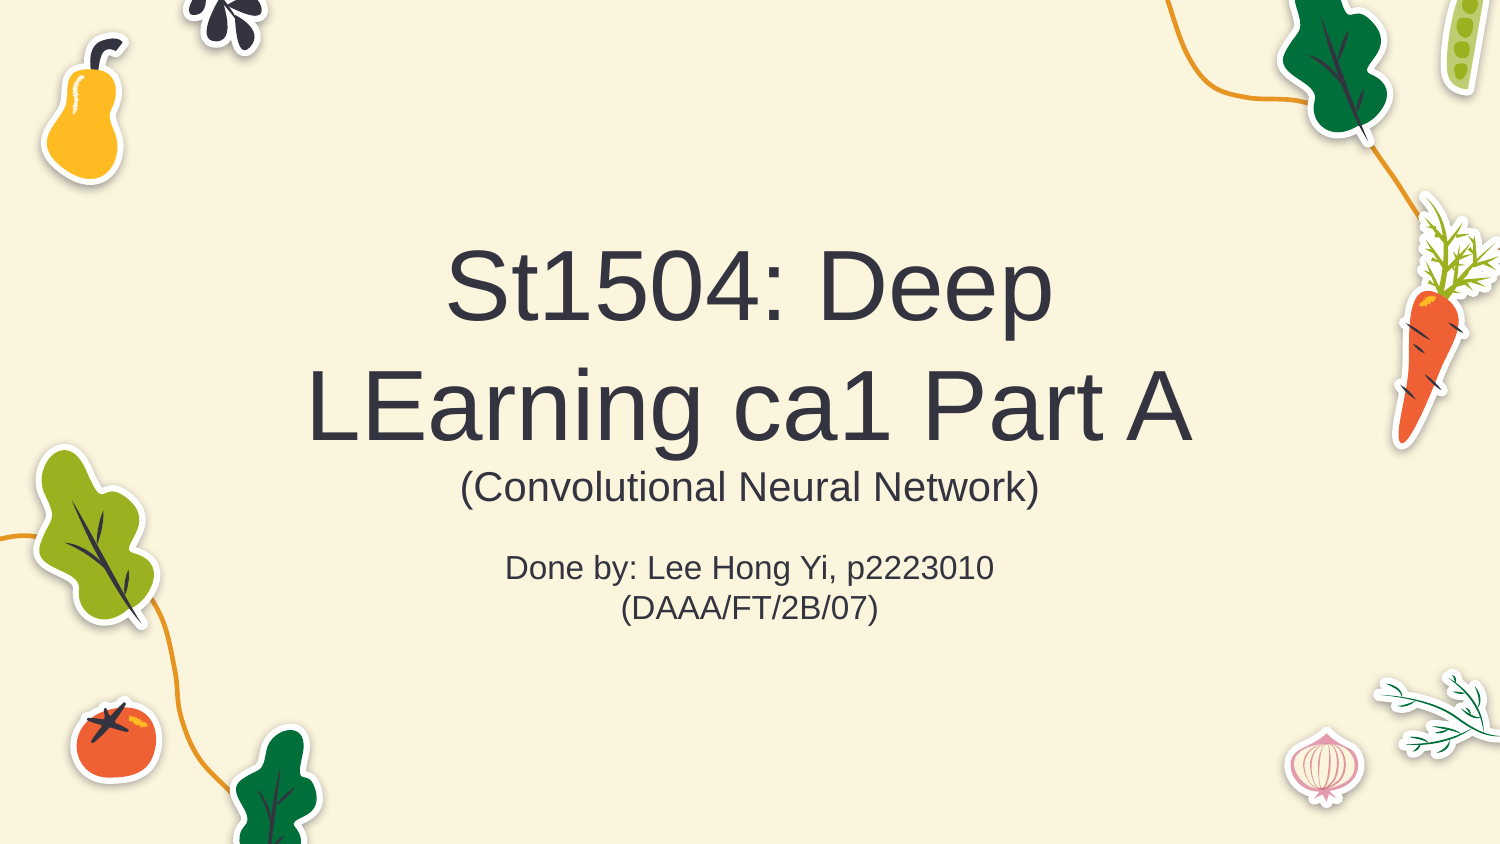

# St1504: Deep LEarning ca1 Part A (Convolutional Neural Network)

Done by: Lee Hong Yi, p2223010
(DAAA/FT/2B/07)